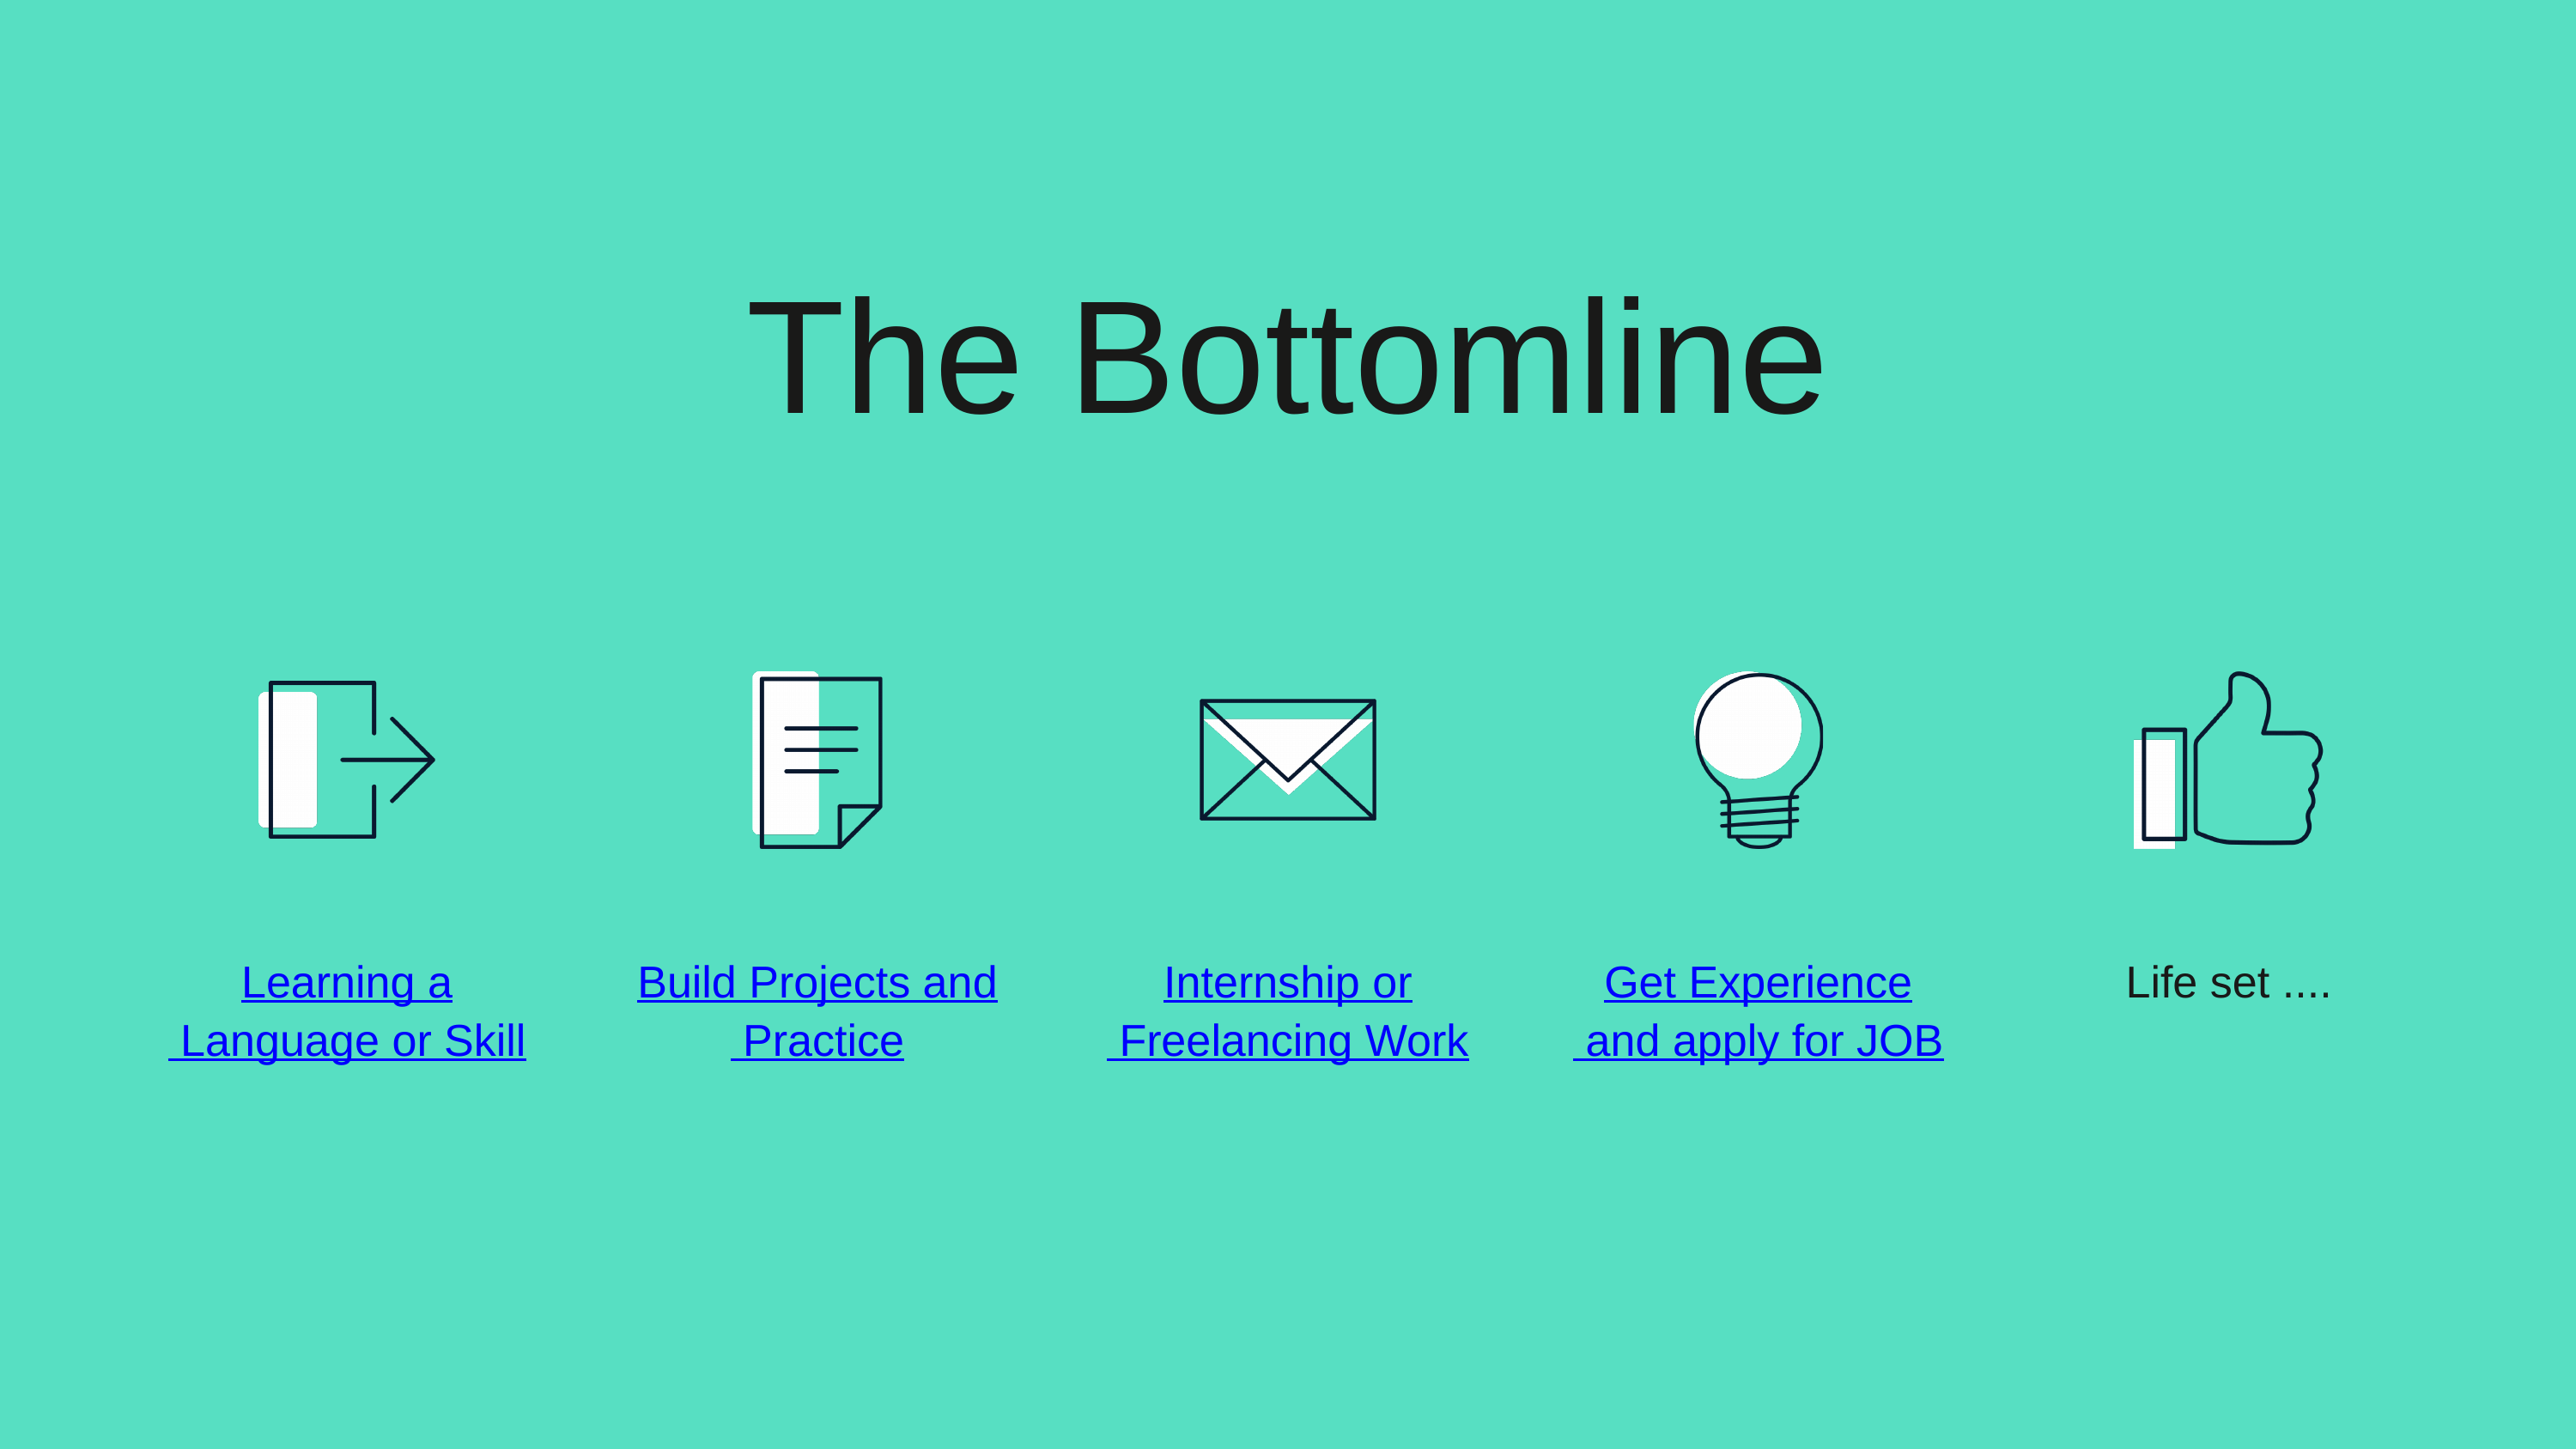

The Bottomline

Build Projects and Practice

Get Experience and apply for JOB

Life set ....

Learning a Language or Skill

Internship or Freelancing Work